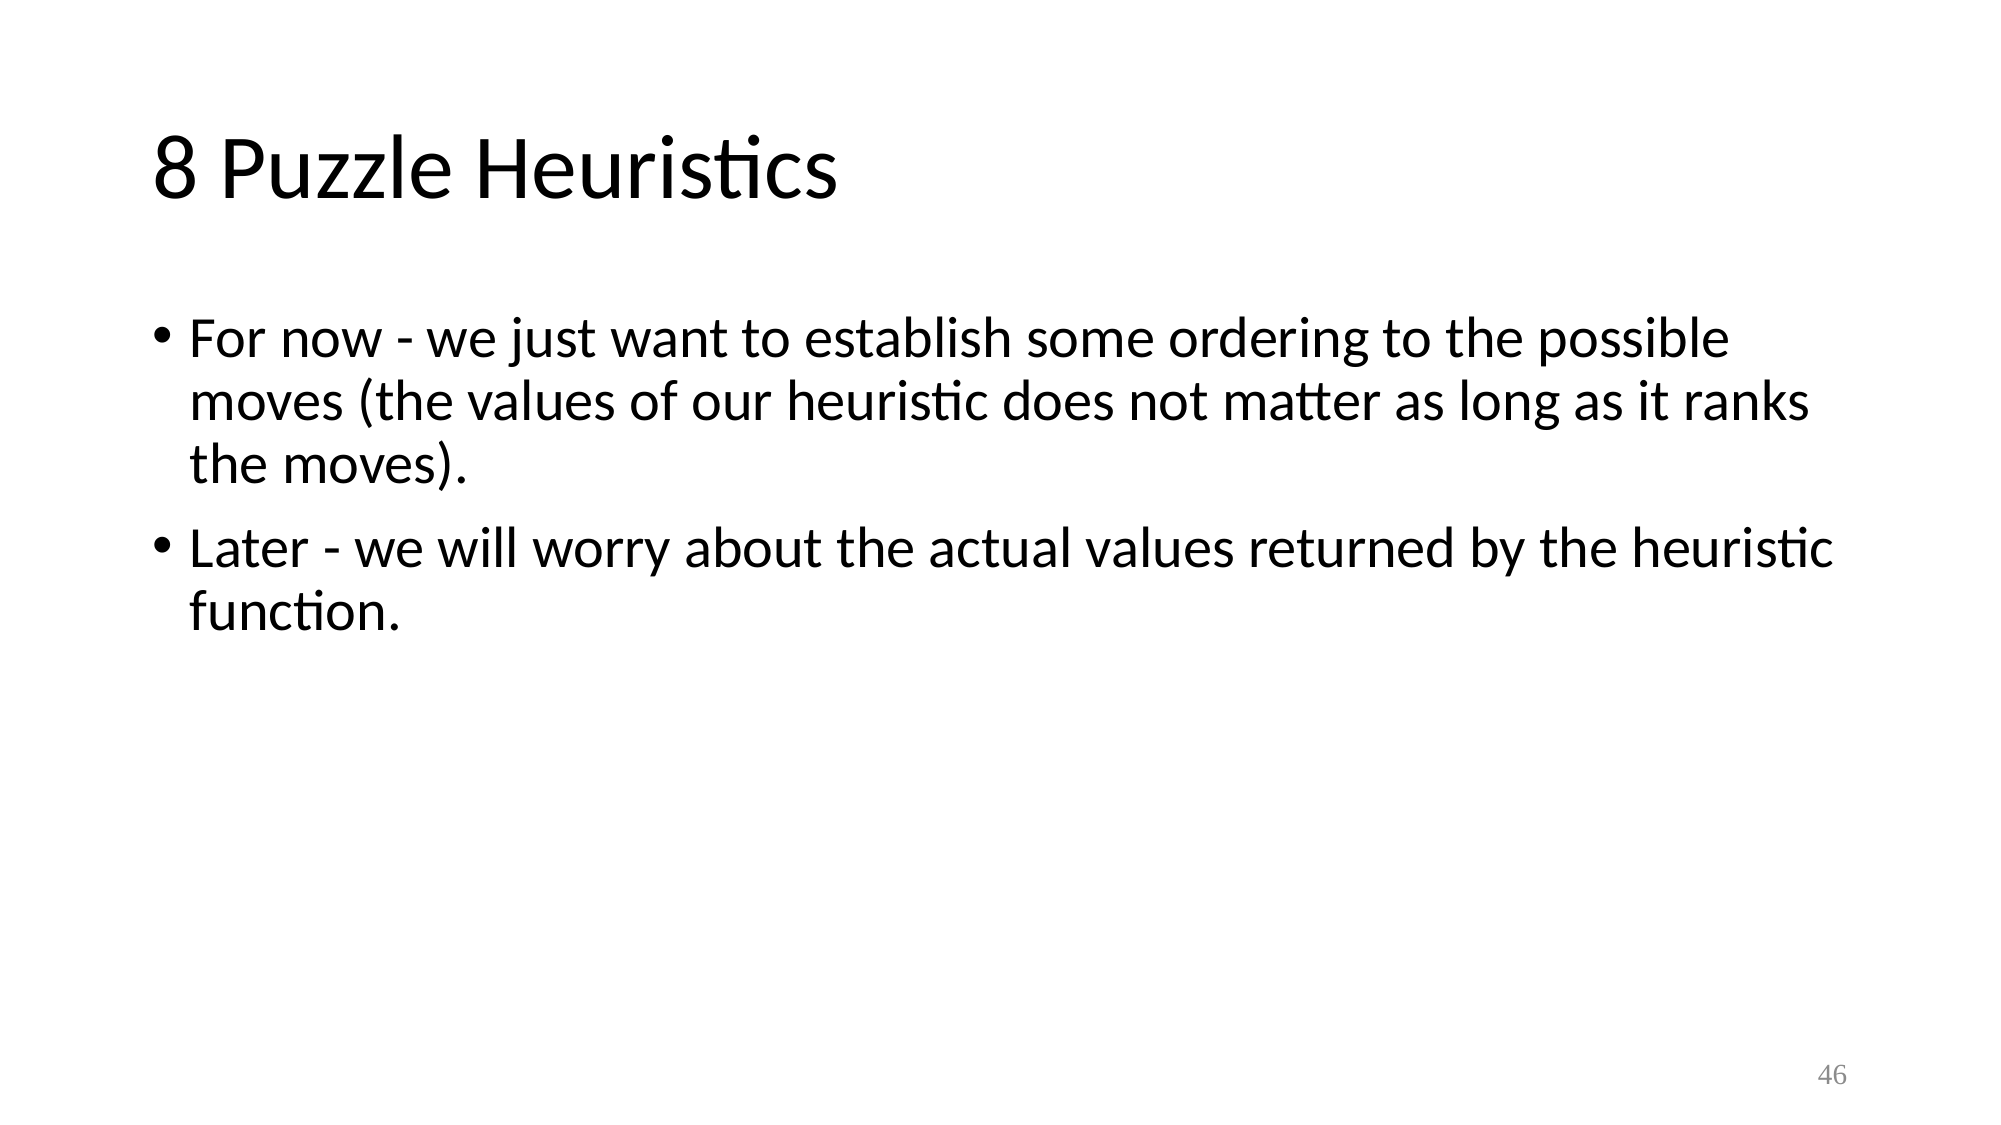

# 8 Puzzle Heuristics
For now - we just want to establish some ordering to the possible moves (the values of our heuristic does not matter as long as it ranks the moves).
Later - we will worry about the actual values returned by the heuristic function.
46